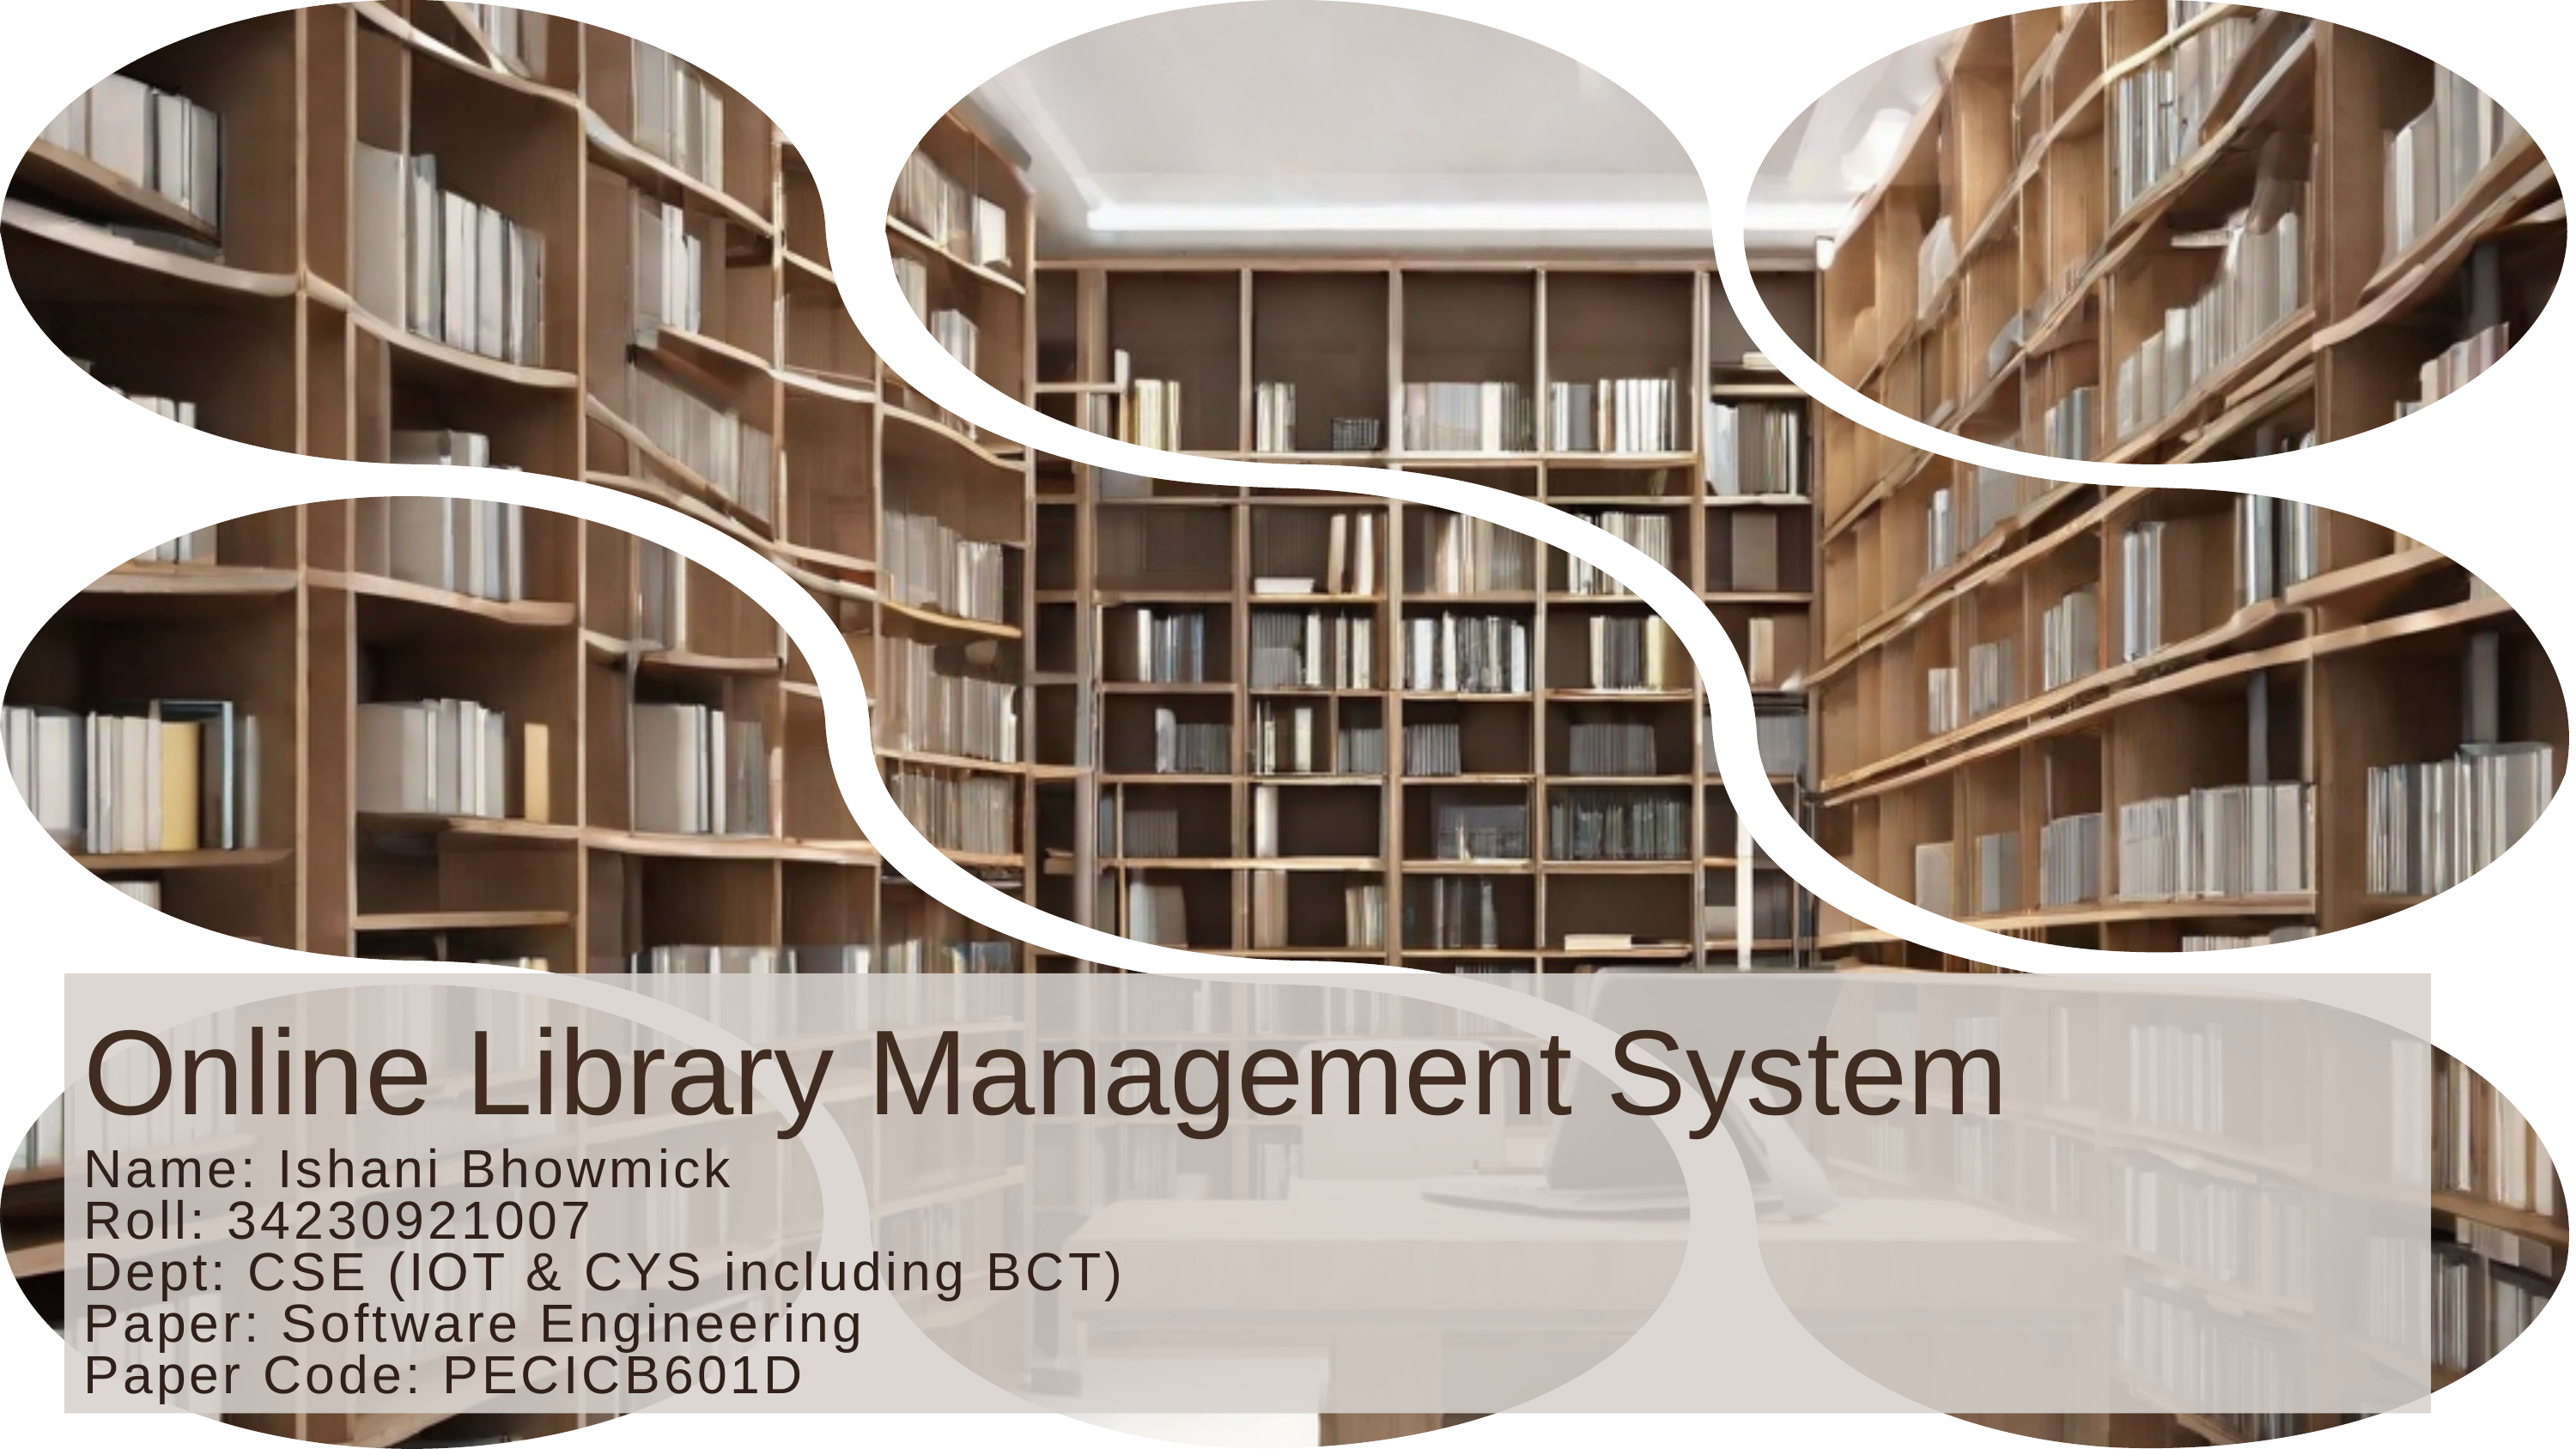

Online Library Management System
Name: Ishani Bhowmick
Roll: 34230921007
Dept: CSE (IOT & CYS including BCT)
Paper: Software Engineering
Paper Code: PECICB601D